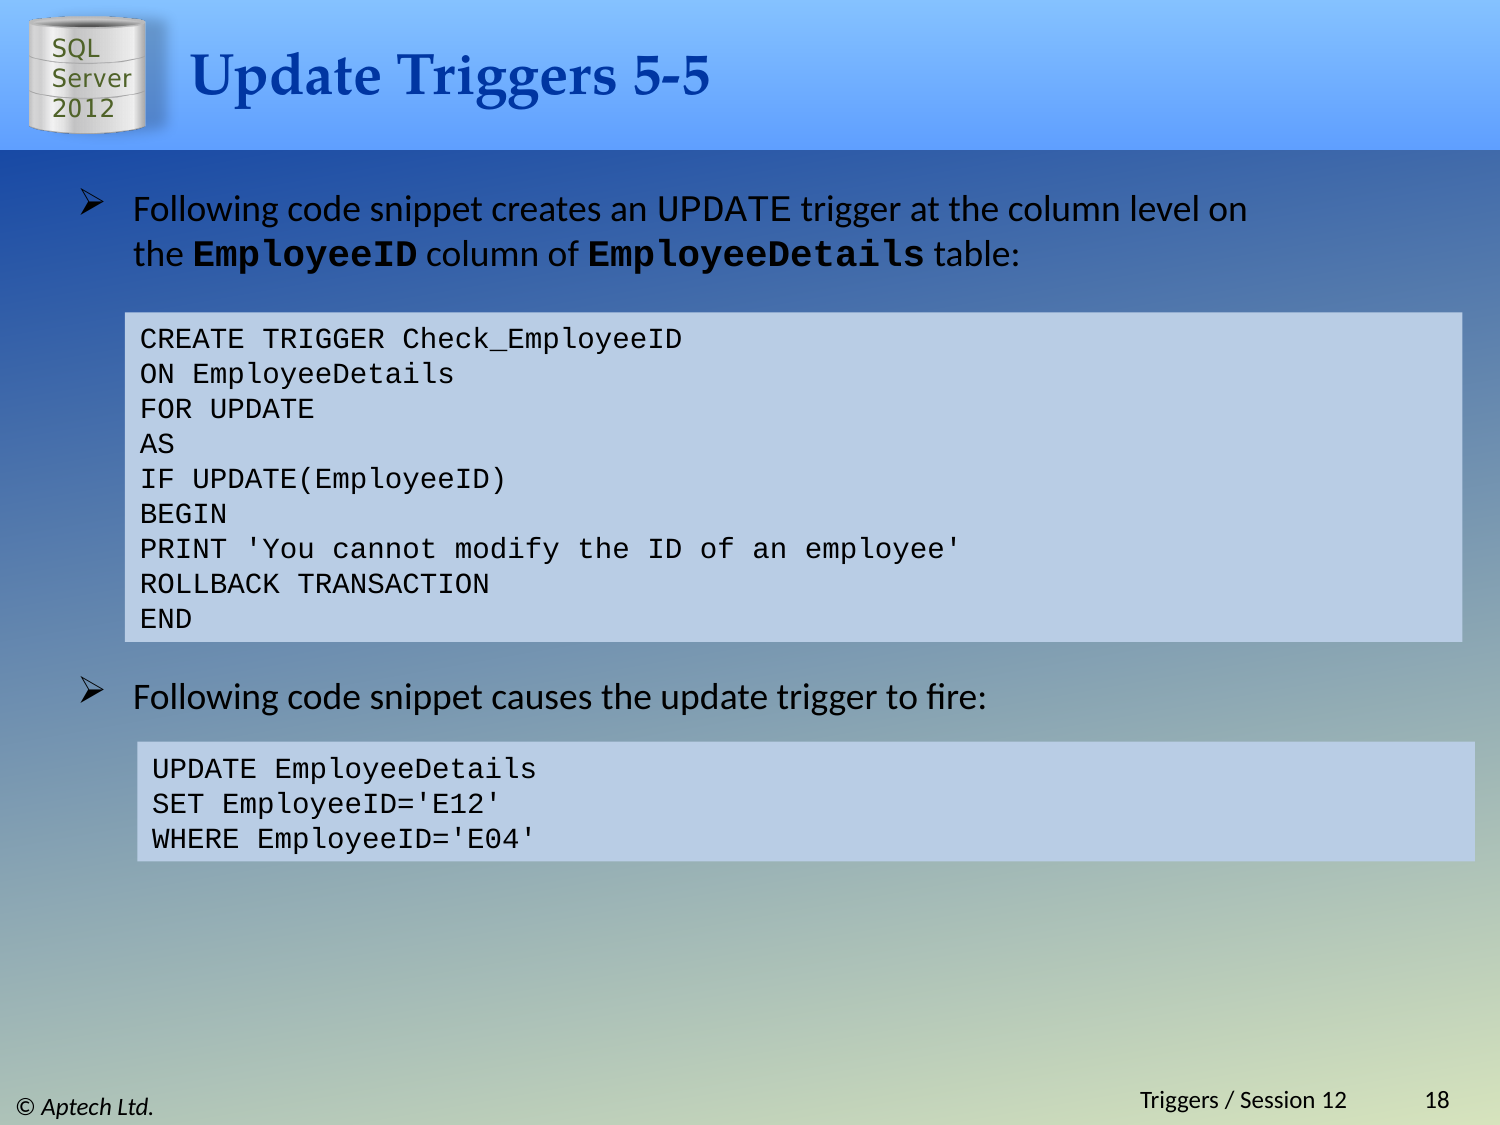

# Update Triggers 5-5
Following code snippet creates an UPDATE trigger at the column level on the EmployeeID column of EmployeeDetails table:
CREATE TRIGGER Check_EmployeeID
ON EmployeeDetails
FOR UPDATE
AS
IF UPDATE(EmployeeID)
BEGIN
PRINT 'You cannot modify the ID of an employee'
ROLLBACK TRANSACTION
END
Following code snippet causes the update trigger to fire:
UPDATE EmployeeDetails
SET EmployeeID='E12'
WHERE EmployeeID='E04'
Triggers / Session 12
18